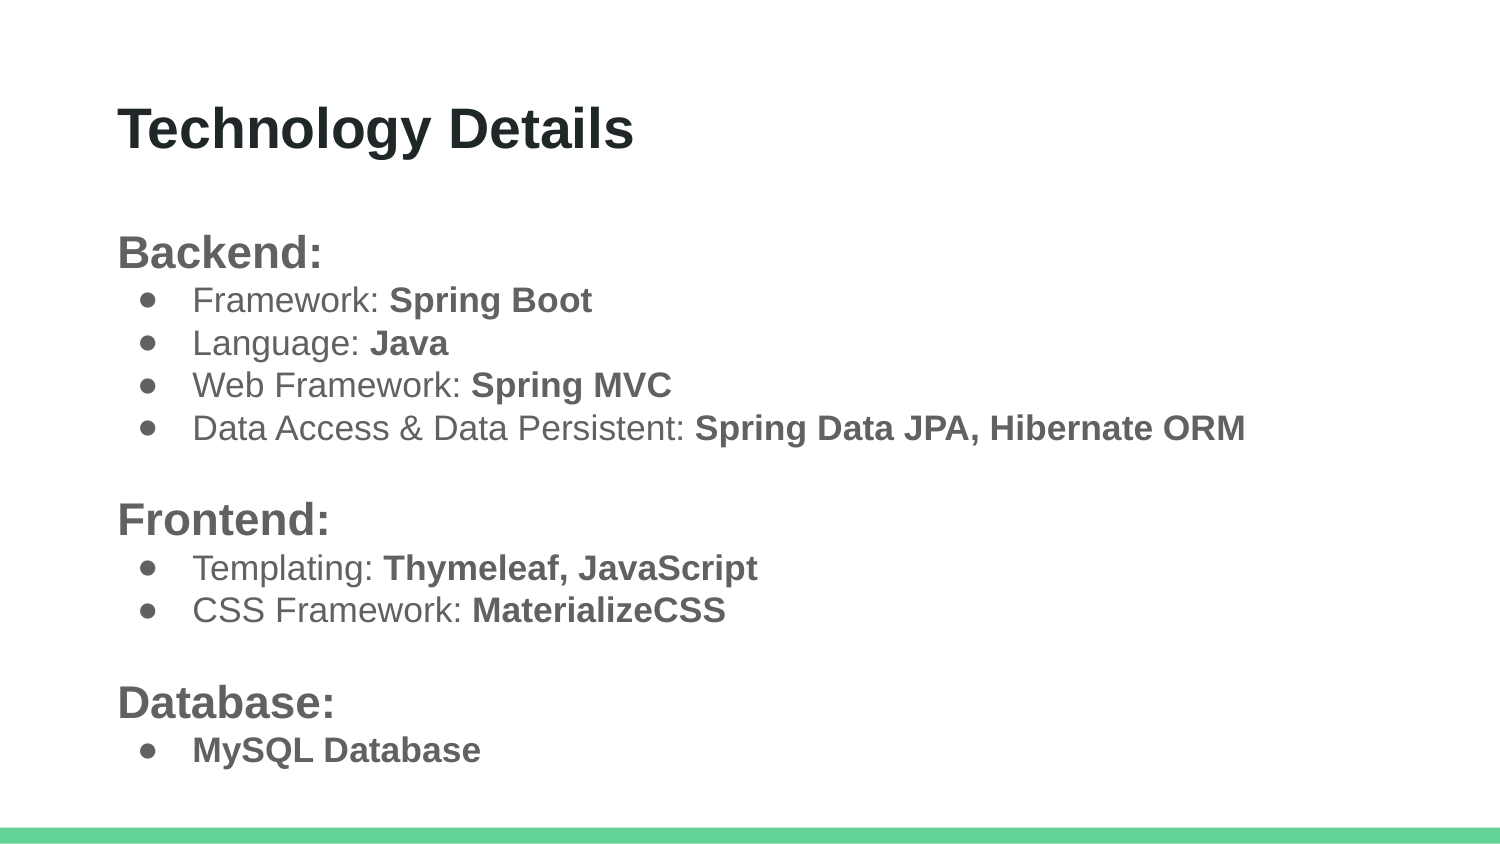

# Technology Details
Backend:
Framework: Spring Boot
Language: Java
Web Framework: Spring MVC
Data Access & Data Persistent: Spring Data JPA, Hibernate ORM

Frontend:
Templating: Thymeleaf, JavaScript
CSS Framework: MaterializeCSS

Database:
MySQL Database